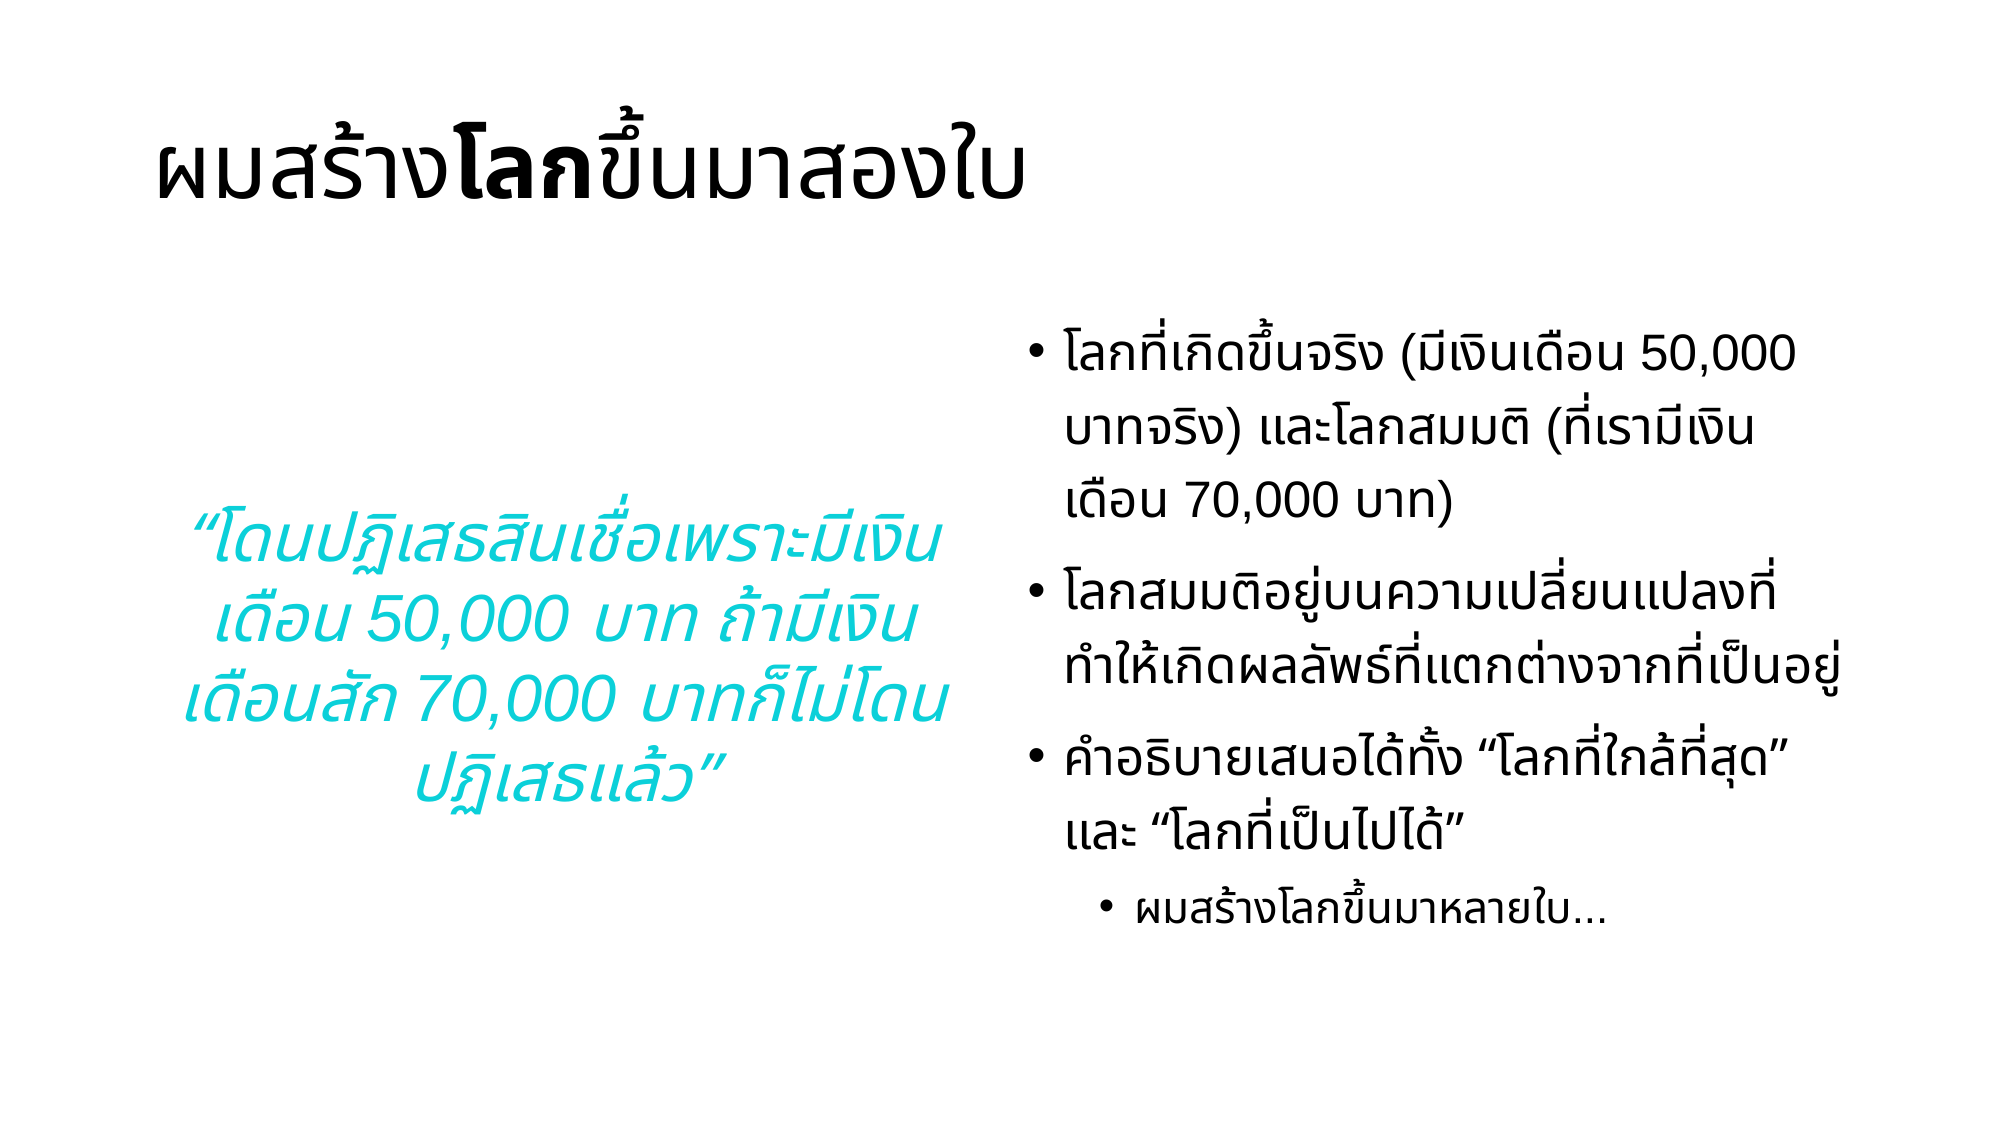

# ผมสร้างโลกขึ้นมาสองใบ
โลกที่เกิดขึ้นจริง (มีเงินเดือน 50,000 บาทจริง) และโลกสมมติ (ที่เรามีเงินเดือน 70,000 บาท)
โลกสมมติอยู่บนความเปลี่ยนแปลงที่ทำให้เกิดผลลัพธ์ที่แตกต่างจากที่เป็นอยู่
คำอธิบายเสนอได้ทั้ง “โลกที่ใกล้ที่สุด” และ “โลกที่เป็นไปได้”
ผมสร้างโลกขึ้นมาหลายใบ...
“โดนปฏิเสธสินเชื่อเพราะมีเงินเดือน 50,000 บาท ถ้ามีเงินเดือนสัก 70,000 บาทก็ไม่โดนปฏิเสธแล้ว”